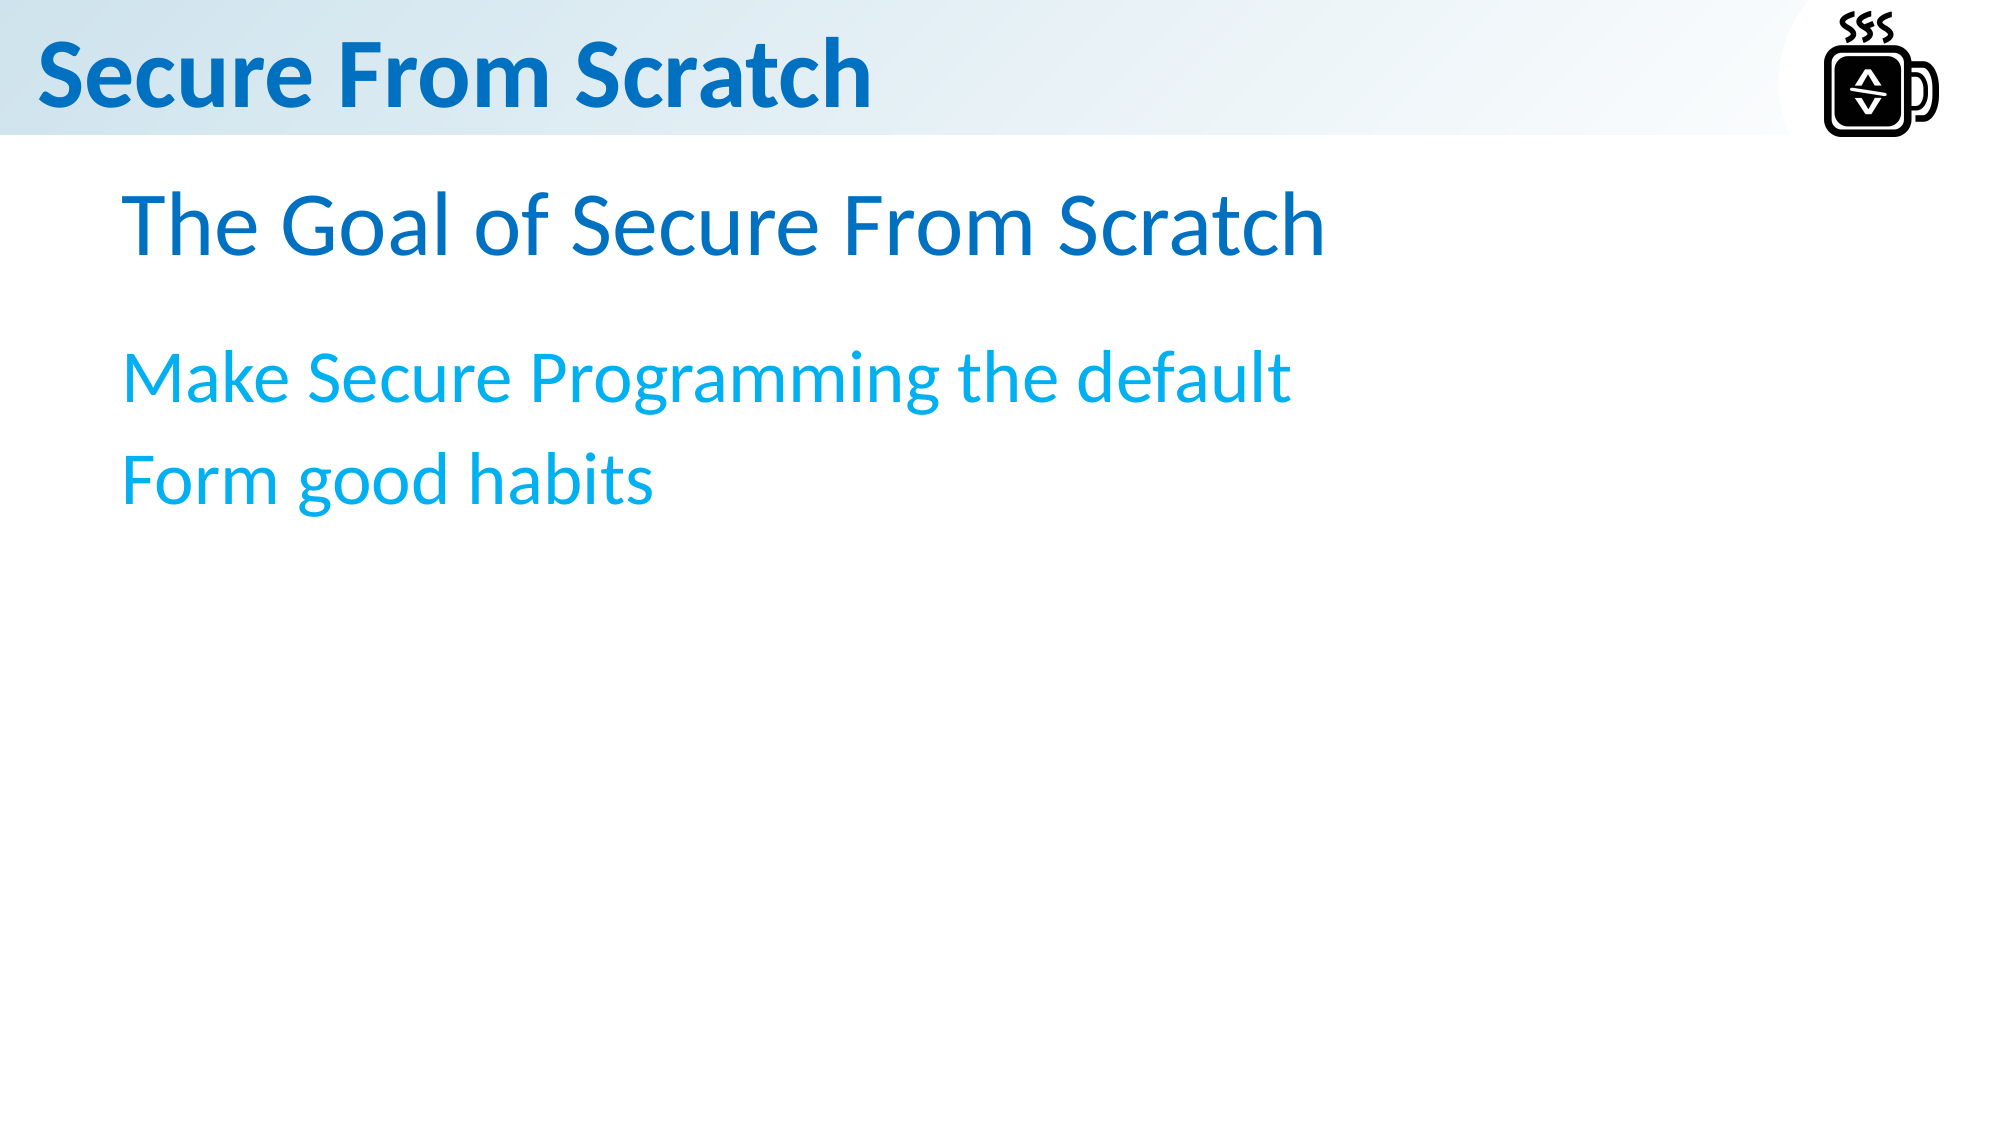

# The Goal of Secure From Scratch
Make Secure Programming the default
Form good habits